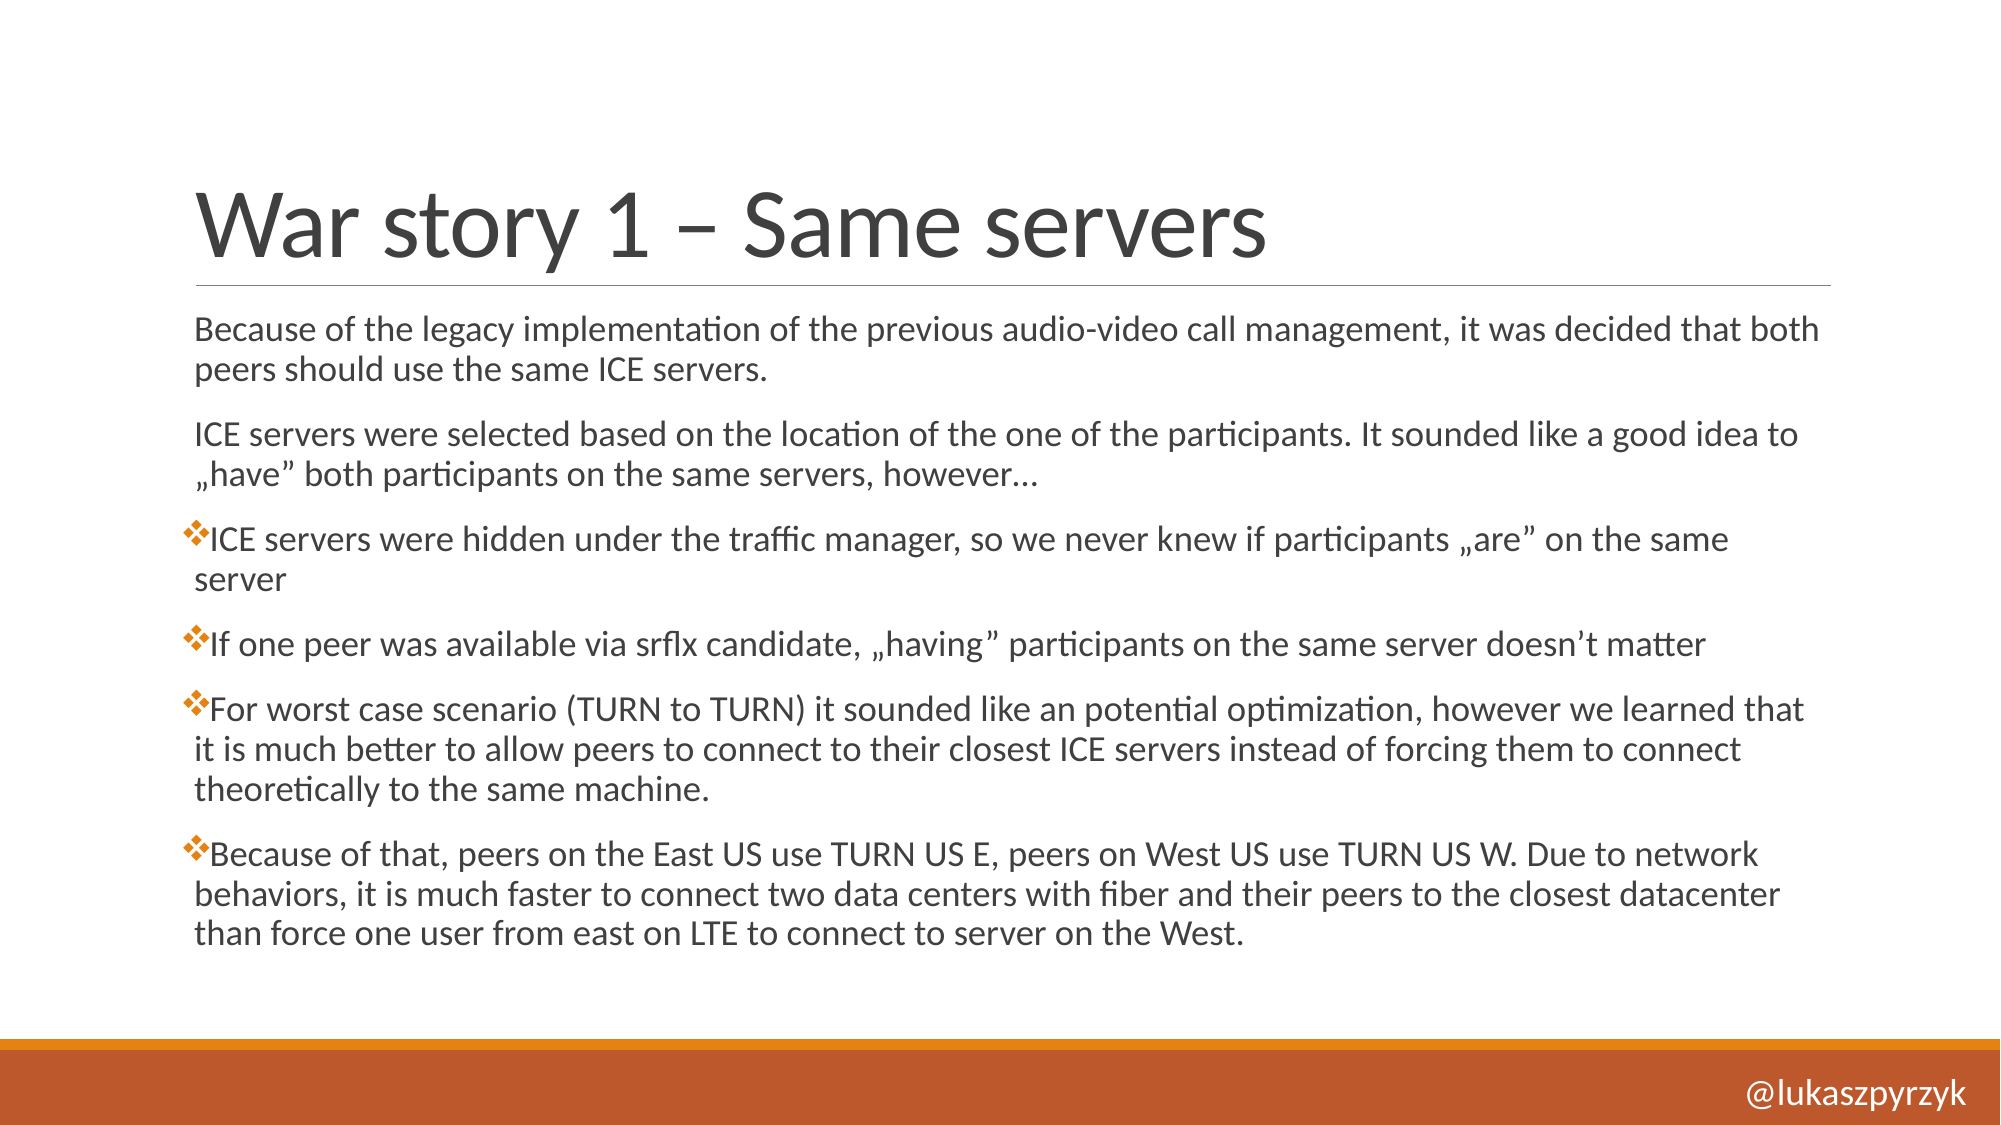

# War story 1 – Same servers
Because of the legacy implementation of the previous audio-video call management, it was decided that both peers should use the same ICE servers.
ICE servers were selected based on the location of the one of the participants. It sounded like a good idea to „have” both participants on the same servers, however…
ICE servers were hidden under the traffic manager, so we never knew if participants „are” on the same server
If one peer was available via srflx candidate, „having” participants on the same server doesn’t matter
For worst case scenario (TURN to TURN) it sounded like an potential optimization, however we learned that it is much better to allow peers to connect to their closest ICE servers instead of forcing them to connect theoretically to the same machine.
Because of that, peers on the East US use TURN US E, peers on West US use TURN US W. Due to network behaviors, it is much faster to connect two data centers with fiber and their peers to the closest datacenter than force one user from east on LTE to connect to server on the West.
@lukaszpyrzyk